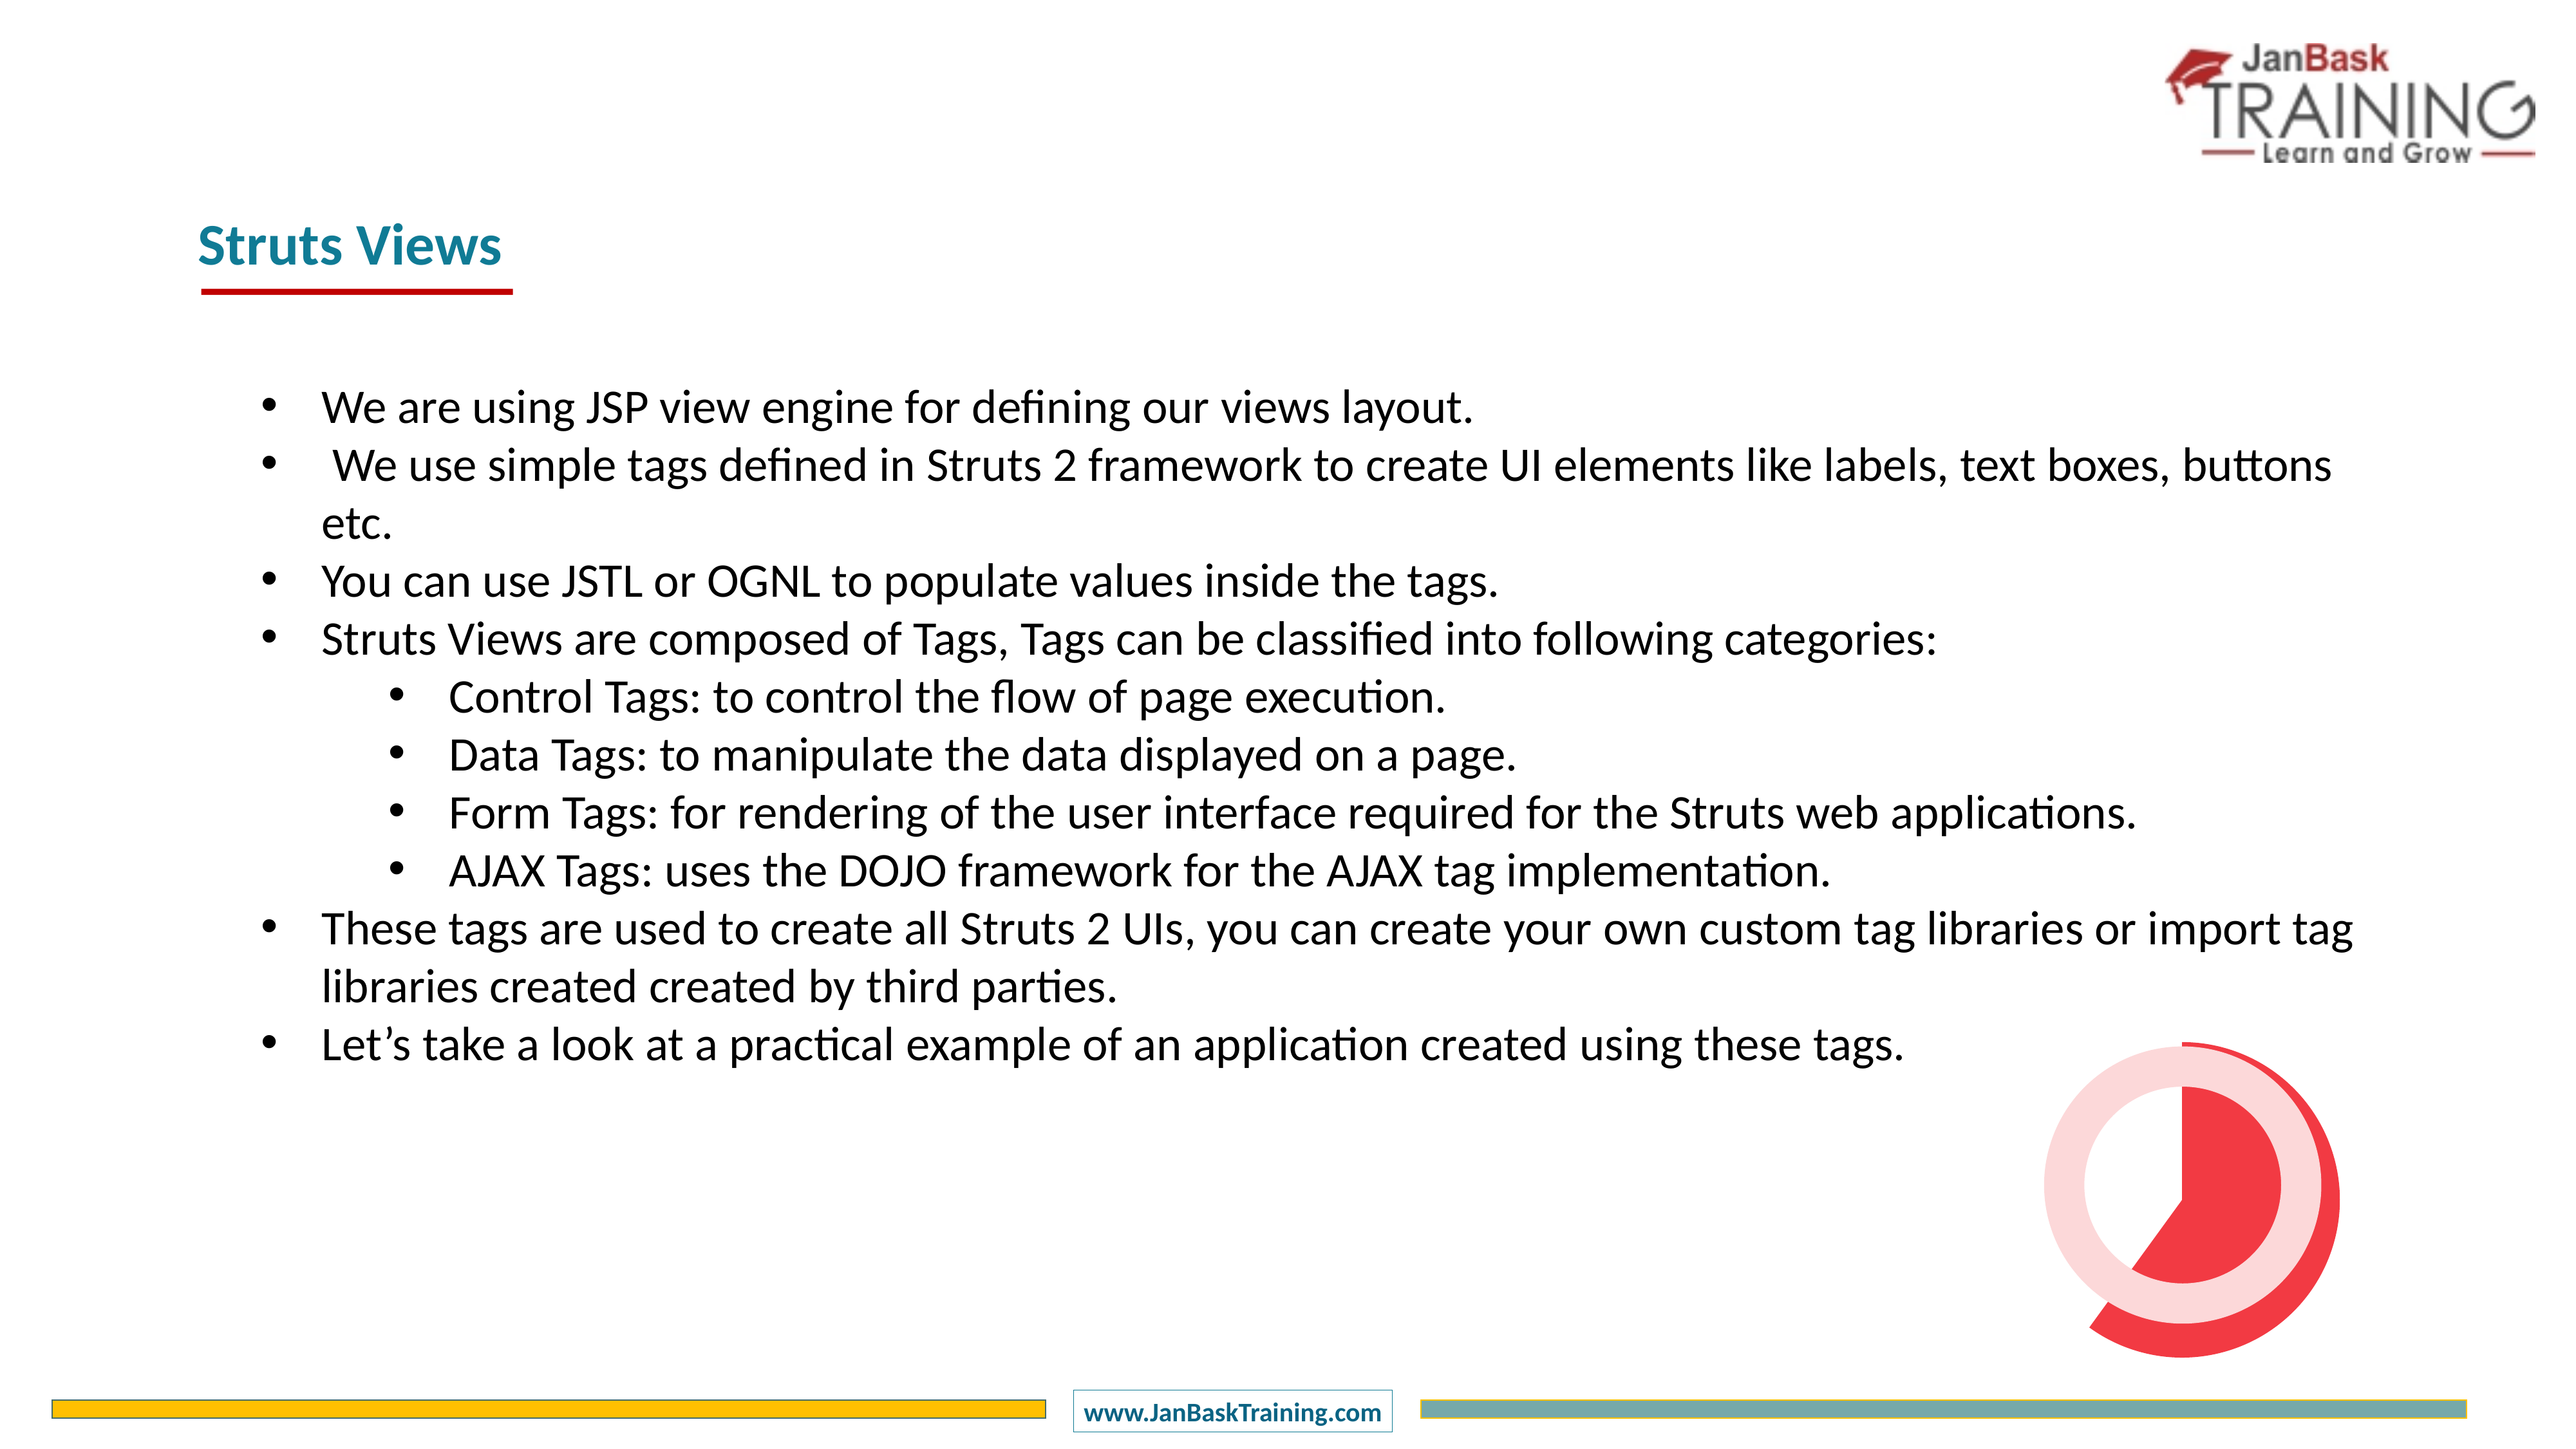

Struts Views

We are using JSP view engine for defining our views layout.
 We use simple tags defined in Struts 2 framework to create UI elements like labels, text boxes, buttons etc.
You can use JSTL or OGNL to populate values inside the tags.
Struts Views are composed of Tags, Tags can be classified into following categories:
Control Tags: to control the flow of page execution.
Data Tags: to manipulate the data displayed on a page.
Form Tags: for rendering of the user interface required for the Struts web applications.
AJAX Tags: uses the DOJO framework for the AJAX tag implementation.
These tags are used to create all Struts 2 UIs, you can create your own custom tag libraries or import tag libraries created created by third parties.
Let’s take a look at a practical example of an application created using these tags.

### Chart

| Category | Sales |
|---|---|
| 1 Q | 60.0 |
| 2 Q | 40.0 |